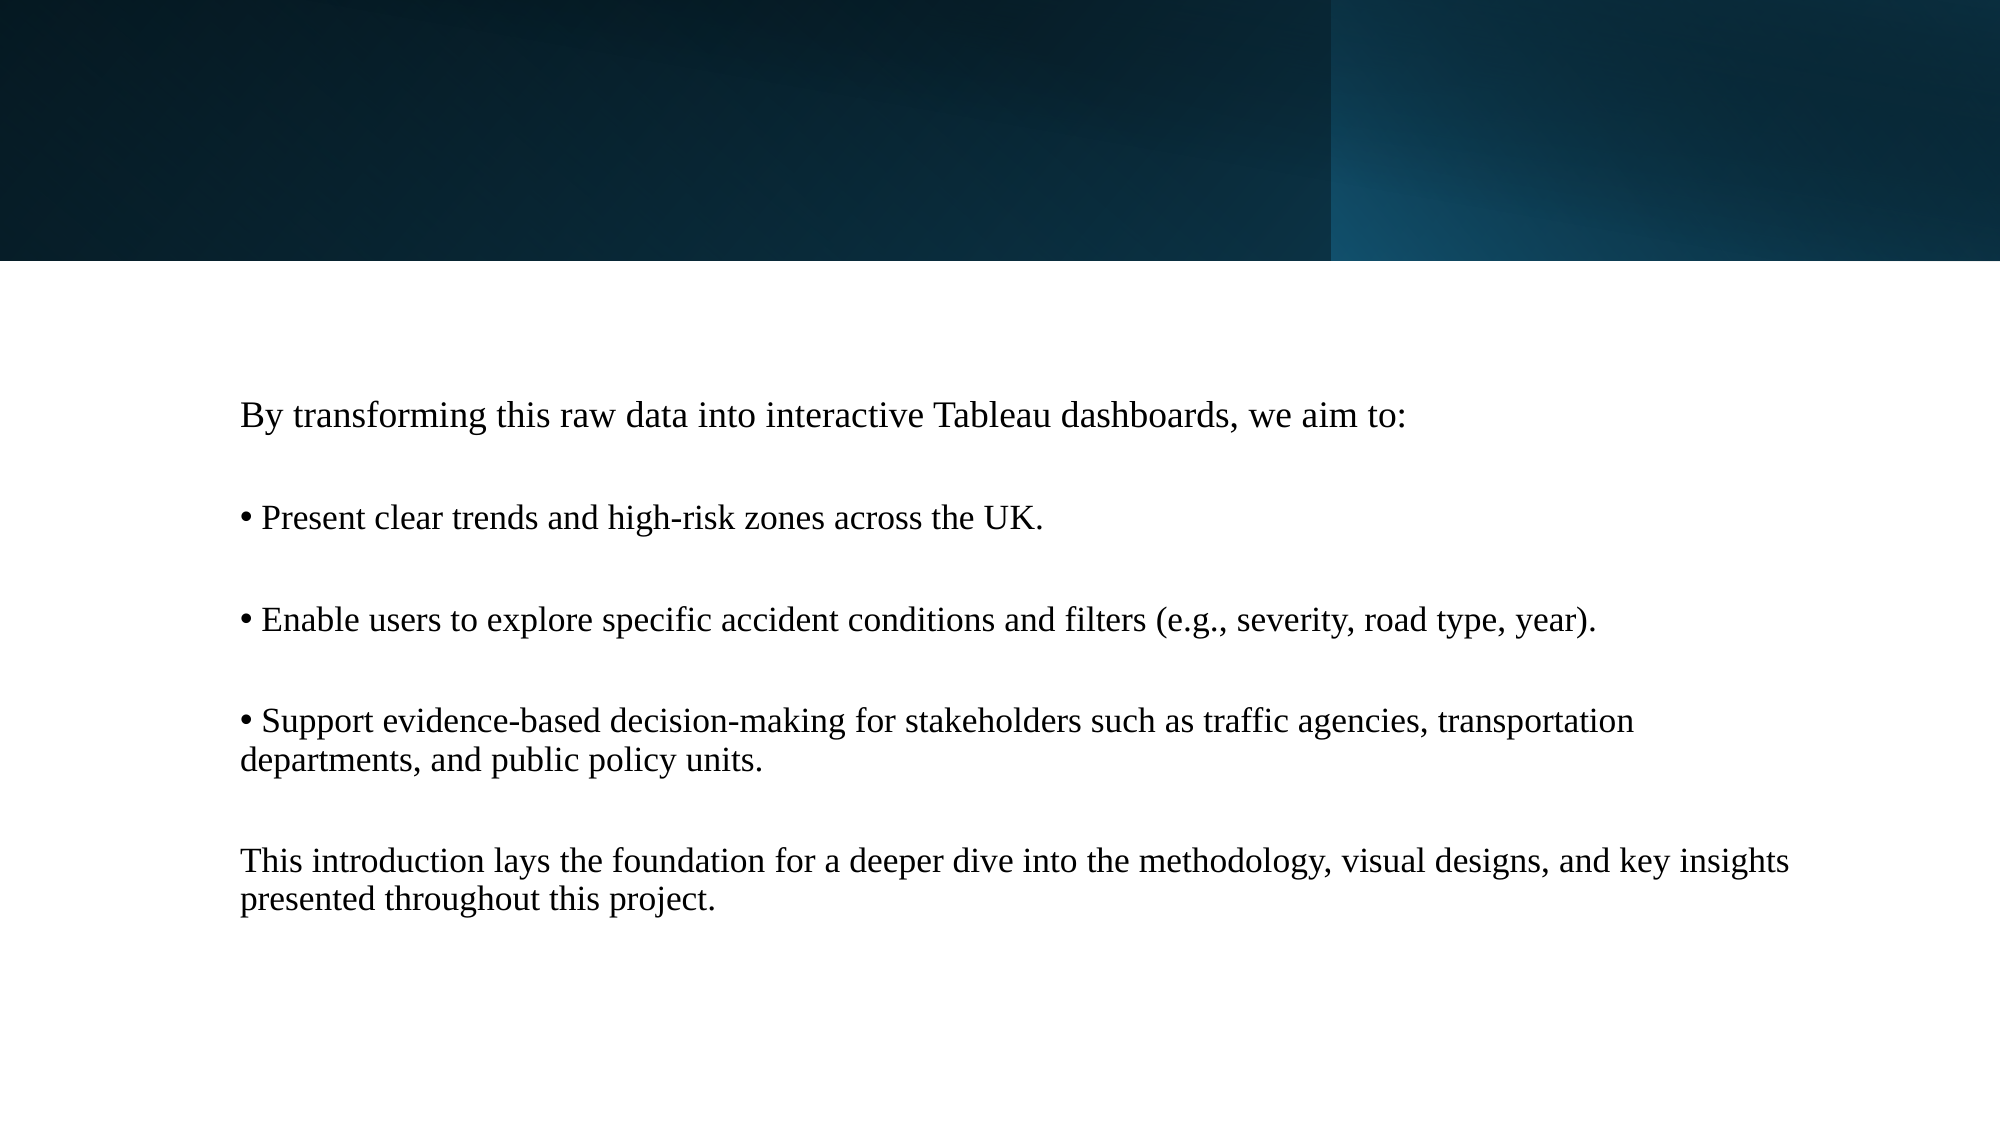

By transforming this raw data into interactive Tableau dashboards, we aim to:

 Present clear trends and high-risk zones across the UK.

 Enable users to explore specific accident conditions and filters (e.g., severity, road type, year).

 Support evidence-based decision-making for stakeholders such as traffic agencies, transportation departments, and public policy units.

This introduction lays the foundation for a deeper dive into the methodology, visual designs, and key insights presented throughout this project.